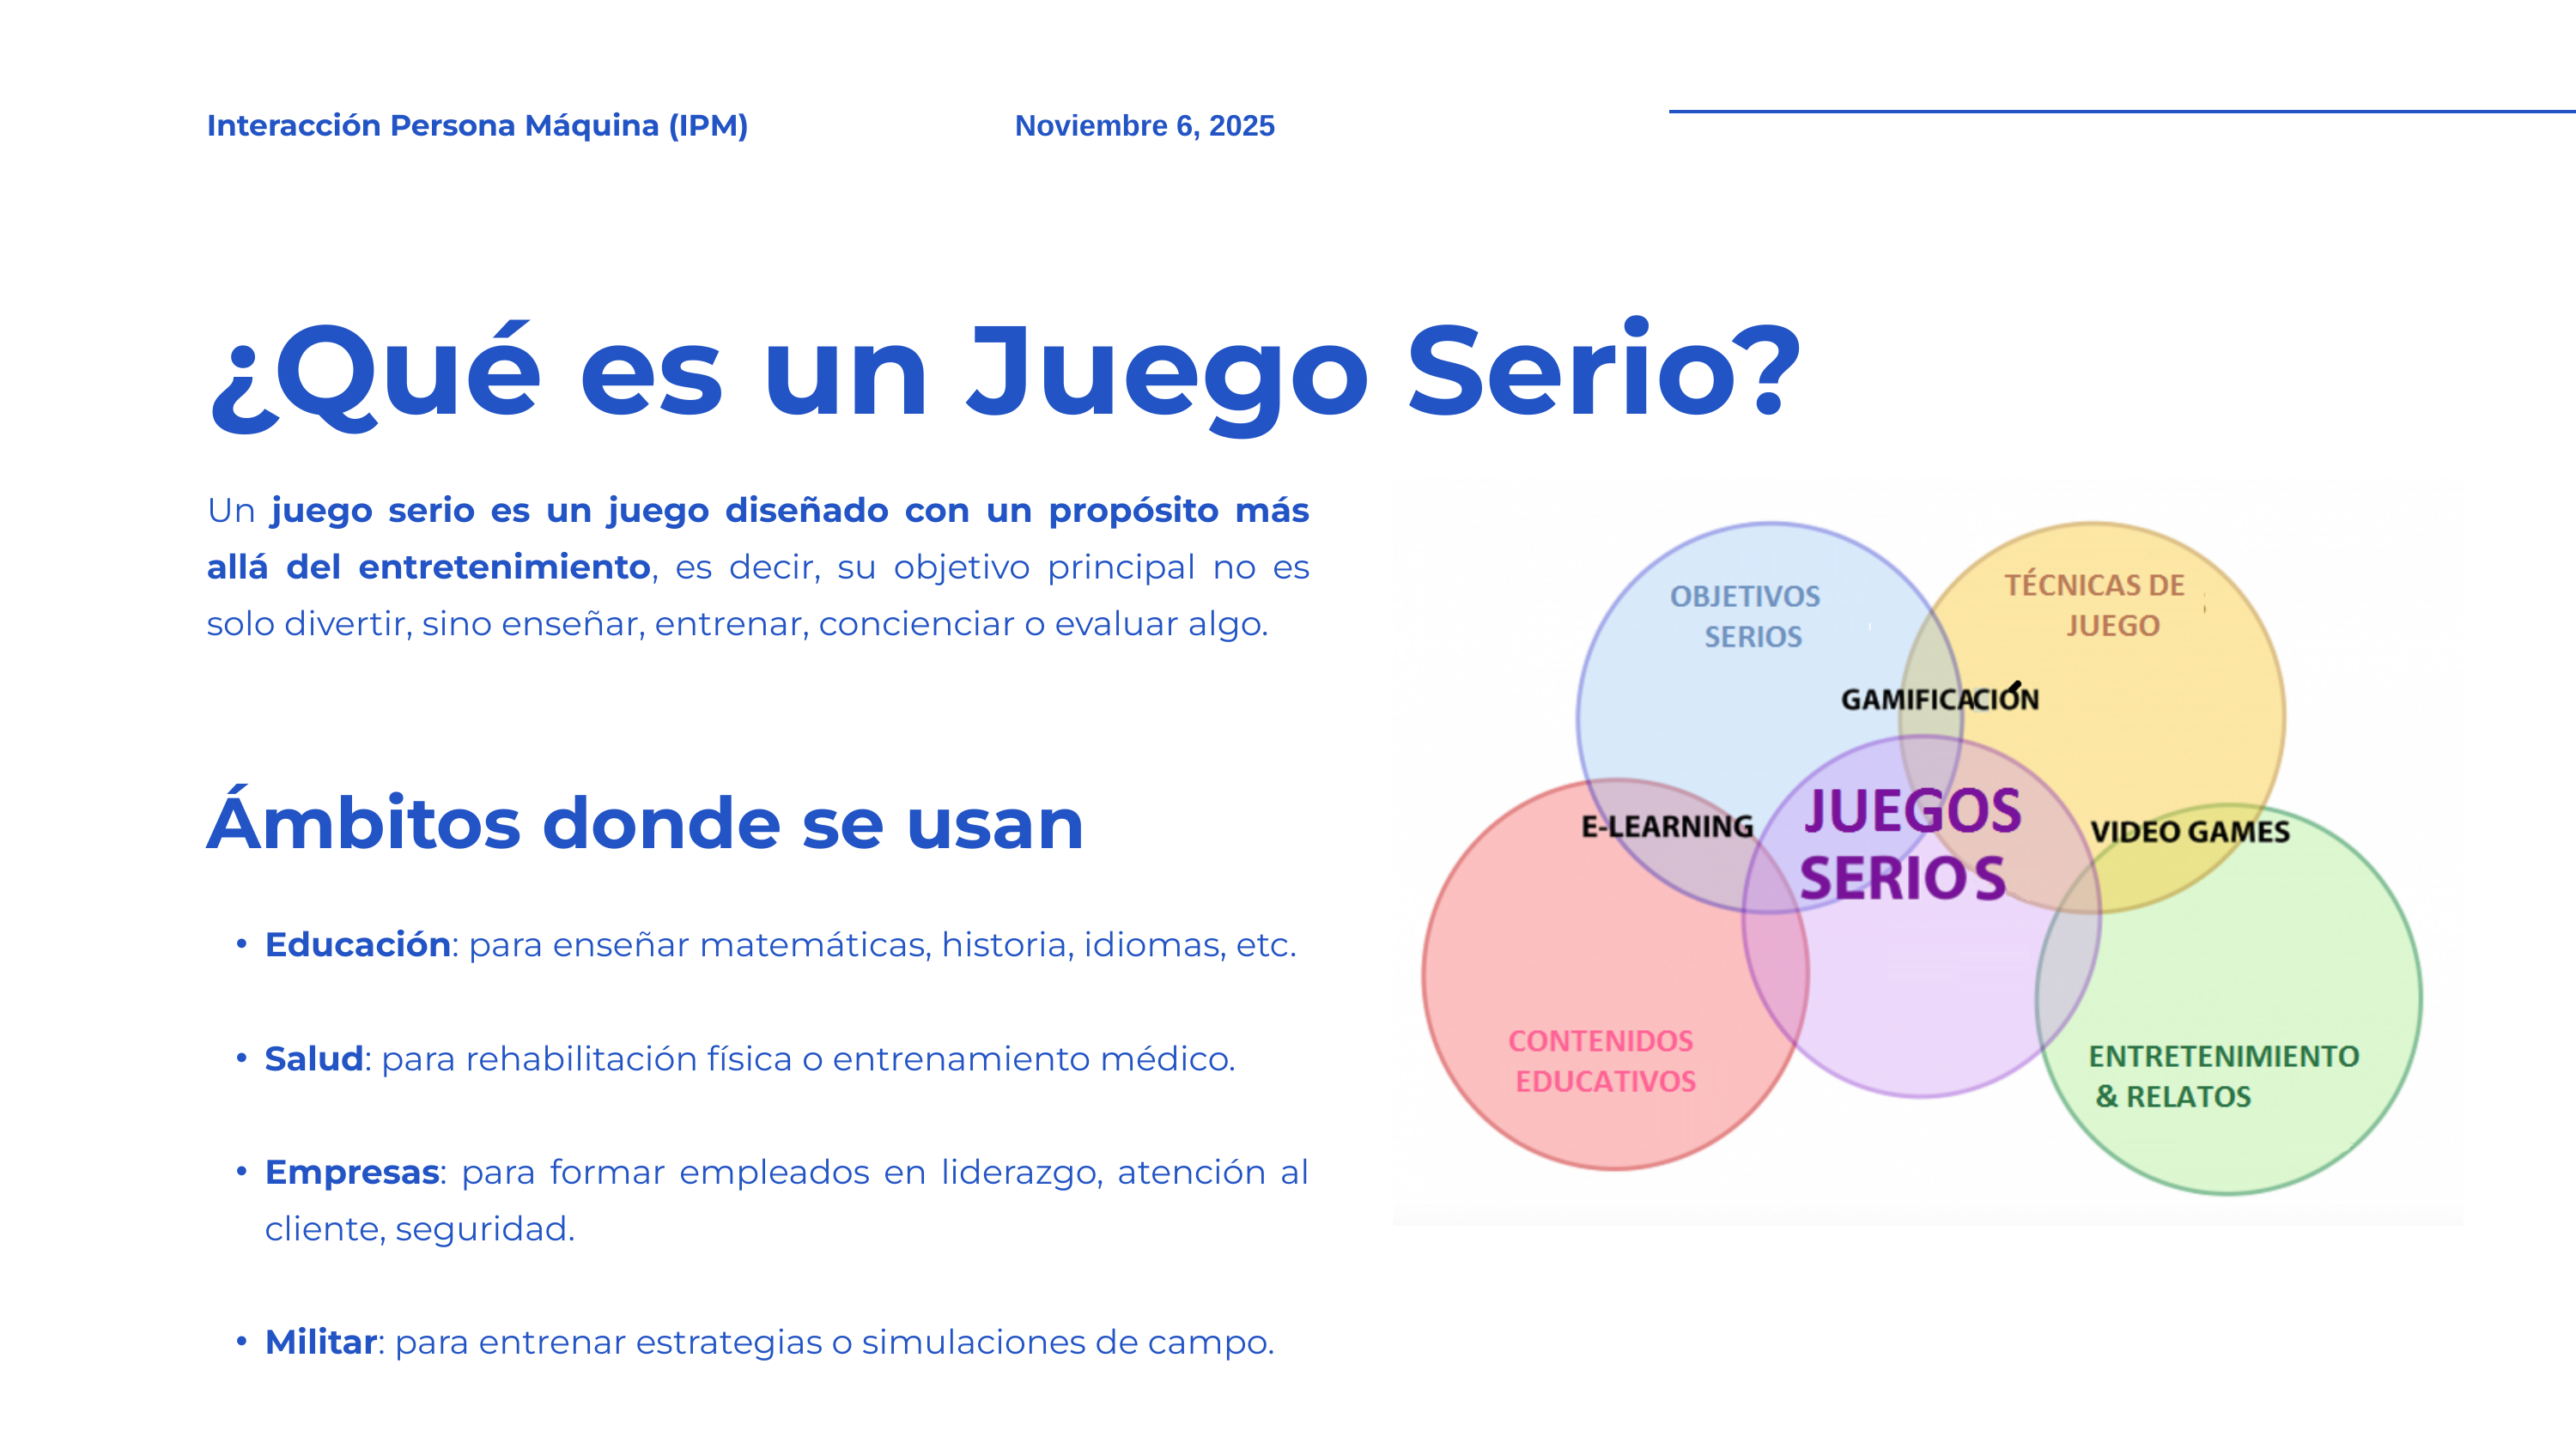

Interacción Persona Máquina (IPM)
Noviembre 6, 2025
¿Qué es un Juego Serio?
Un juego serio es un juego diseñado con un propósito más allá del entretenimiento, es decir, su objetivo principal no es solo divertir, sino enseñar, entrenar, concienciar o evaluar algo.

Ámbitos donde se usan
Educación: para enseñar matemáticas, historia, idiomas, etc.

Salud: para rehabilitación física o entrenamiento médico.

Empresas: para formar empleados en liderazgo, atención al cliente, seguridad.

Militar: para entrenar estrategias o simulaciones de campo.